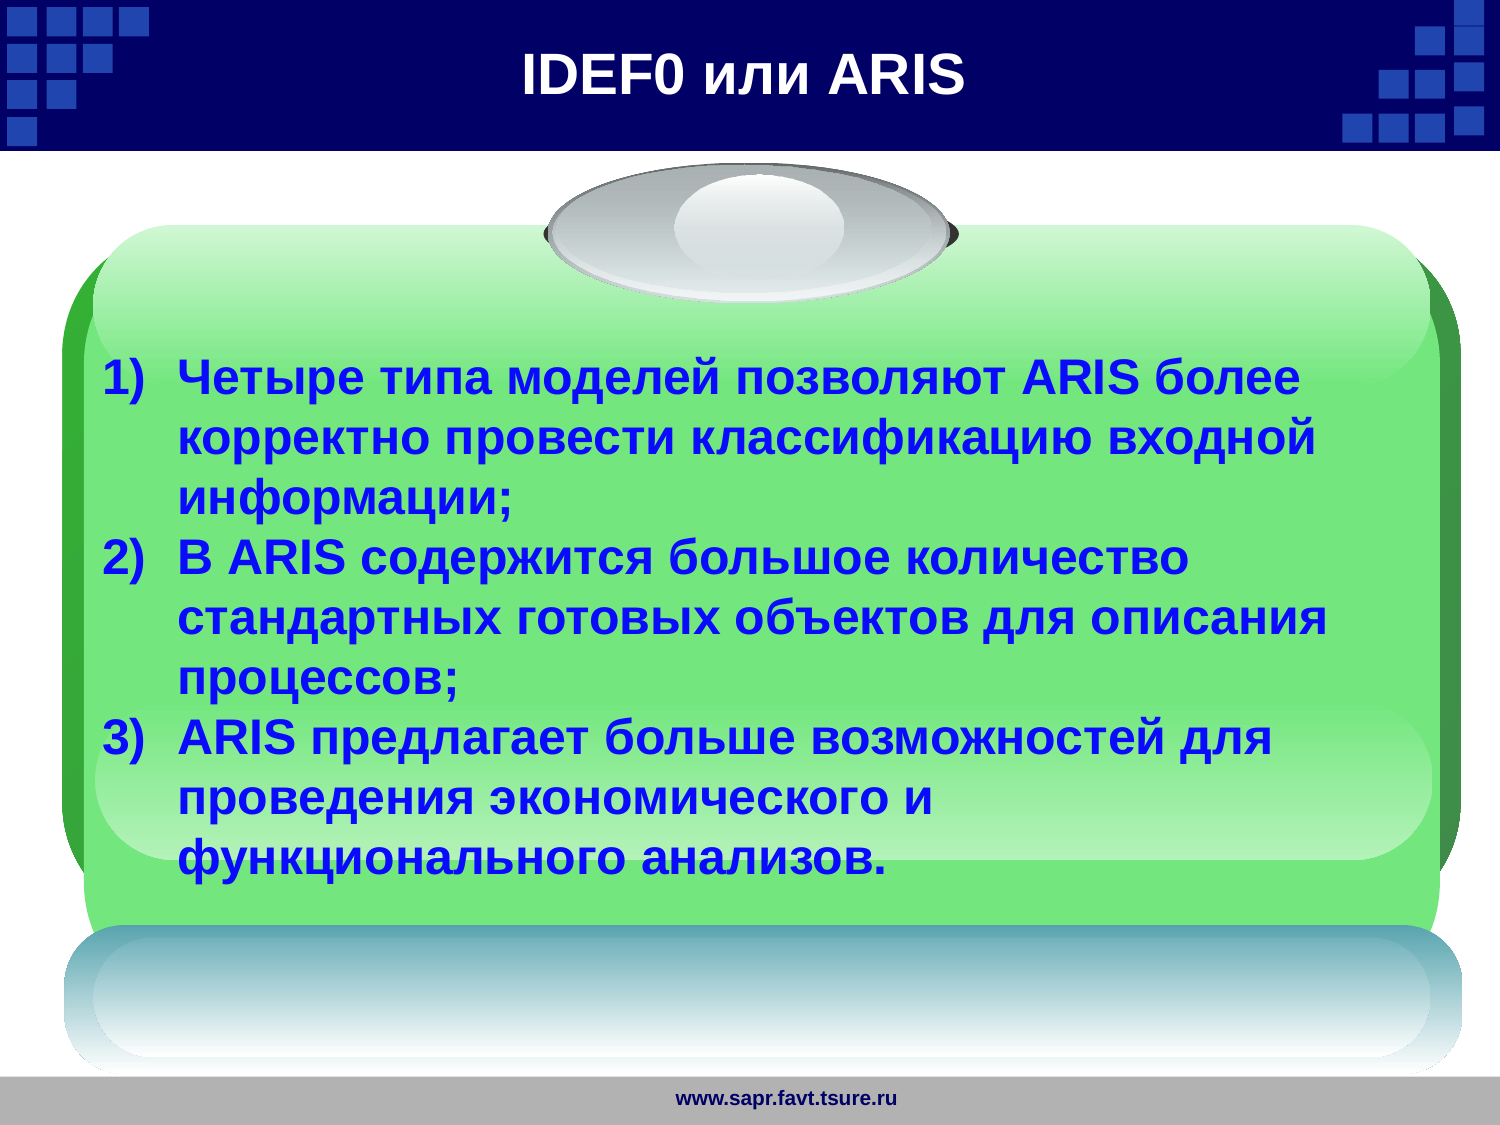

IDEF0 или ARIS

Четыре типа моделей позволяют ARIS более корректно провести классификацию входной информации;
В ARIS содержится большое количество стандартных готовых объектов для описания процессов;
ARIS предлагает больше возможностей для проведения экономического и функционального анализов.

www.sapr.favt.tsure.ru